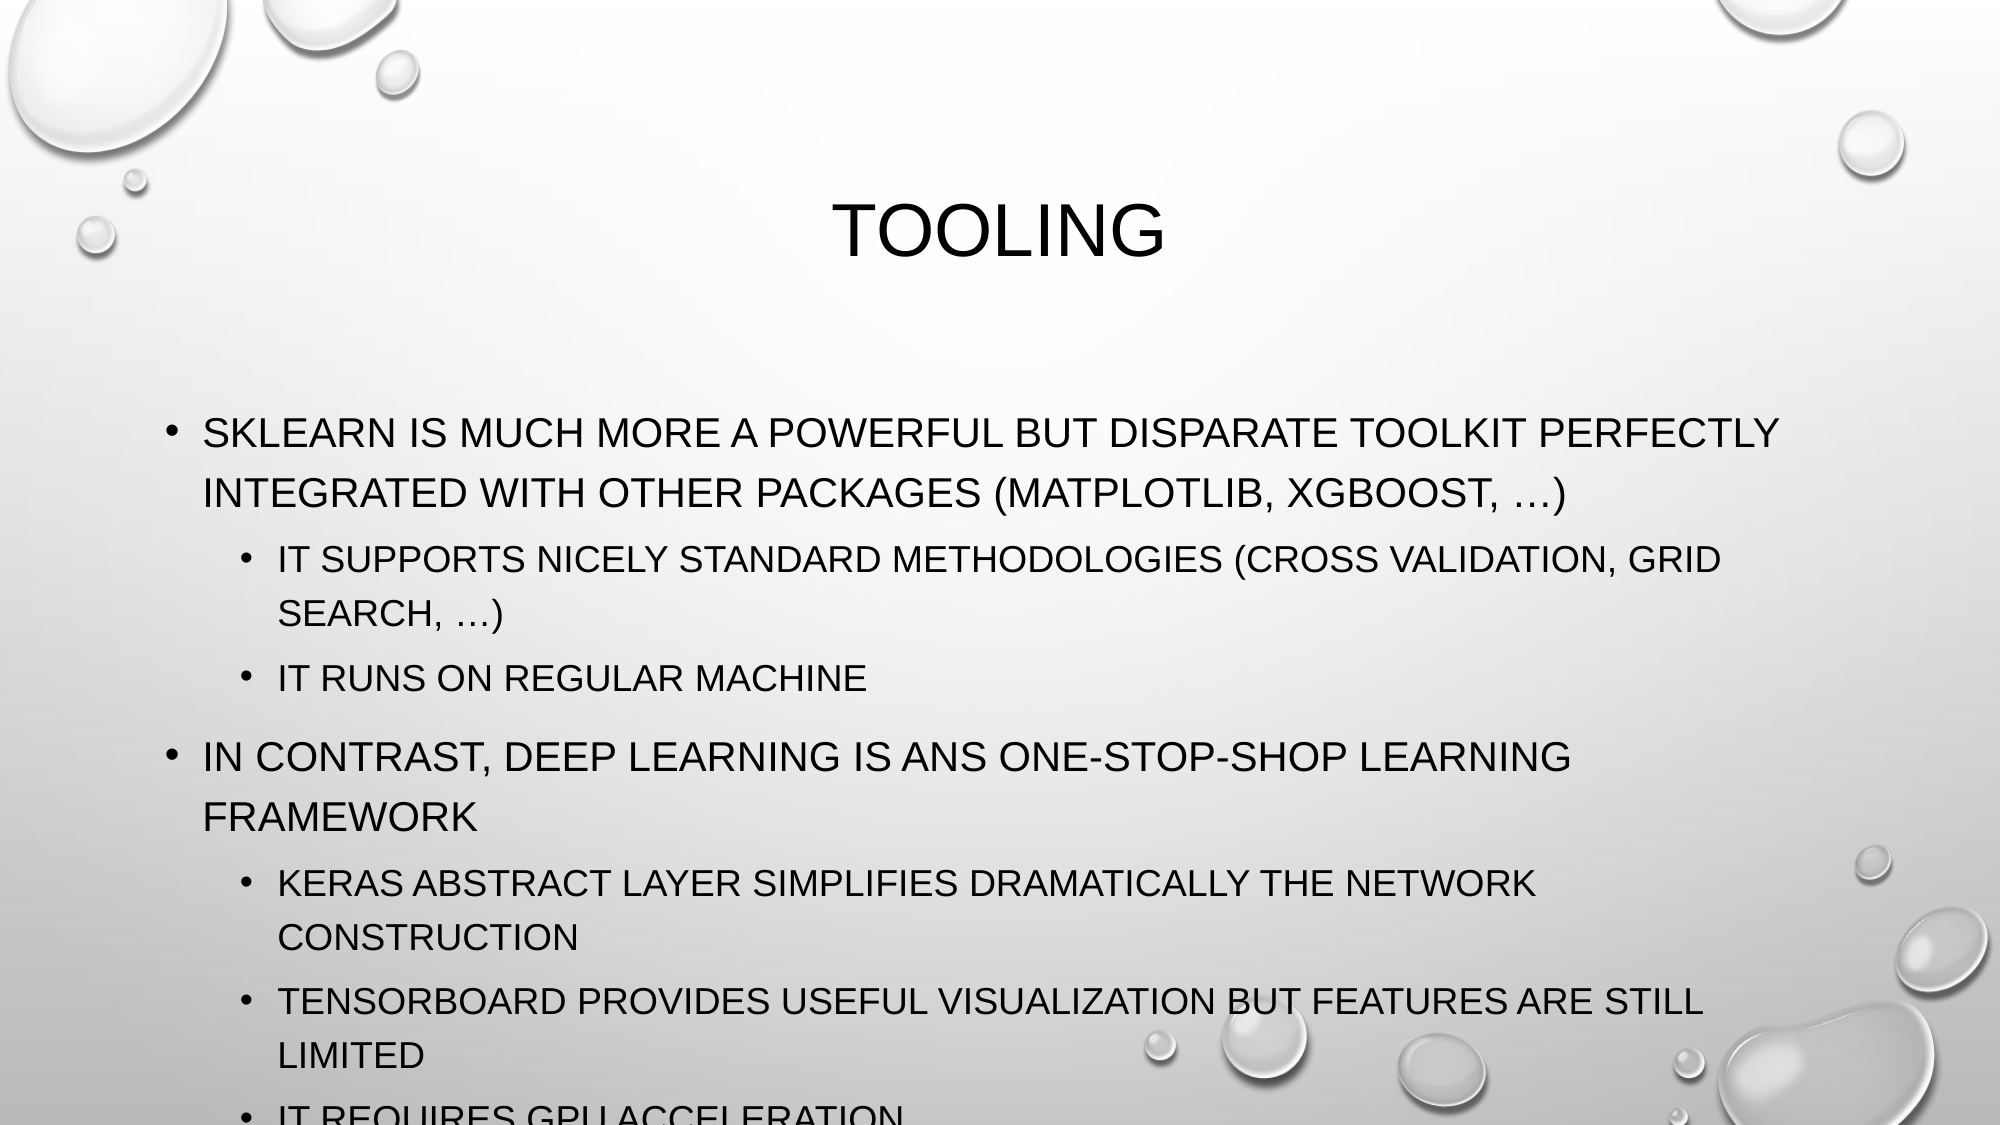

# TOOLING
Sklearn is much more a powerful but disparate toolkit perfectly integrated with other packages (matplotlib, xgboost, …)
It supports nicely standard methodologies (cross validation, grid search, …)
It runs on regular machine
In contrast, deep learning is ans one-stop-shop learning framework
Keras abstract layer simplifies dramatically the network construction
Tensorboard provides useful visualization but features are still limited
It requires GPU acceleration